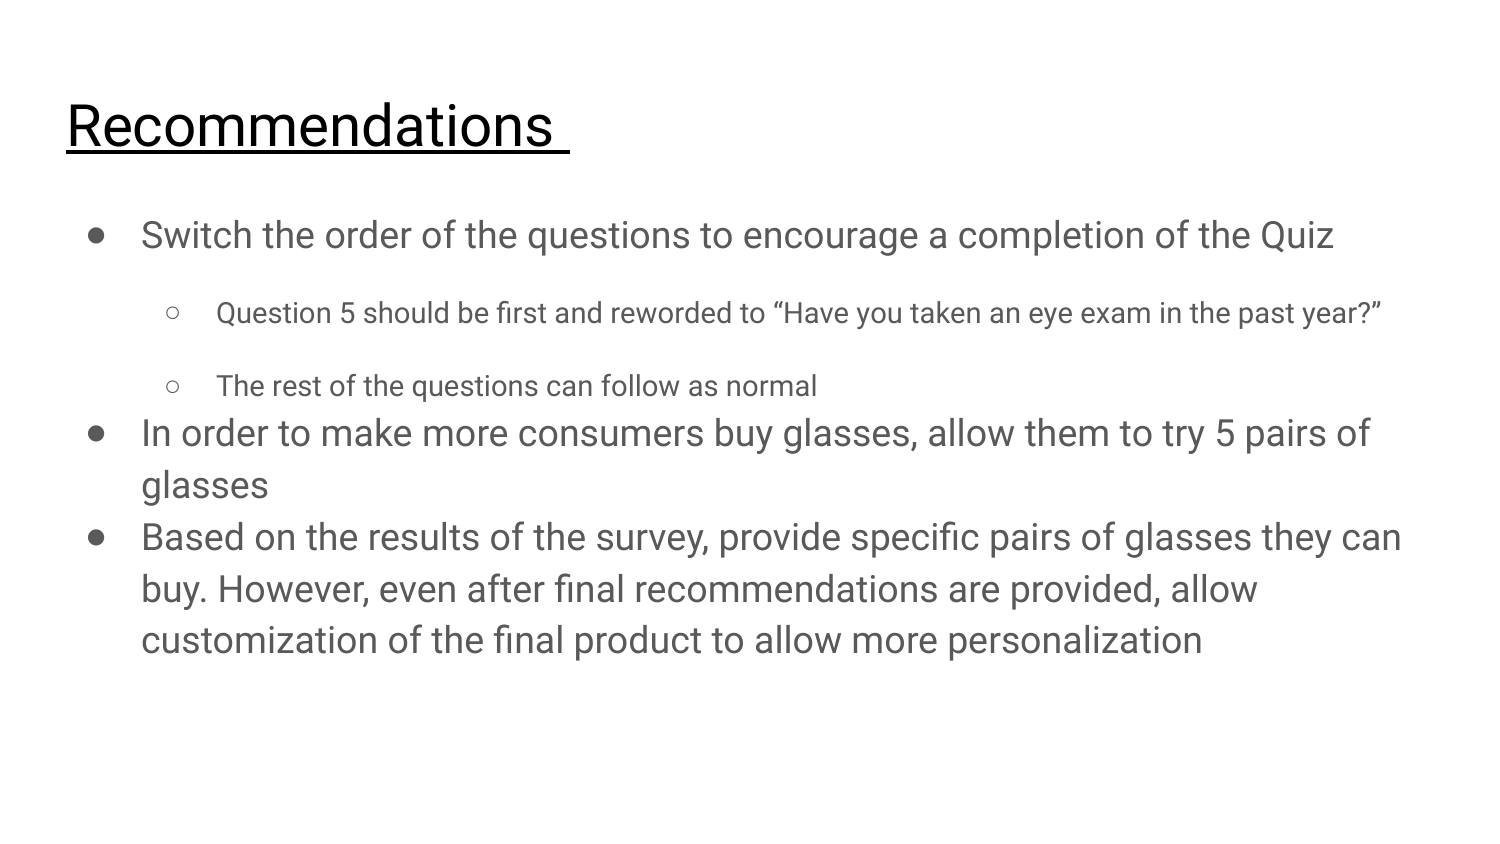

# Recommendations
Switch the order of the questions to encourage a completion of the Quiz
Question 5 should be first and reworded to “Have you taken an eye exam in the past year?”
The rest of the questions can follow as normal
In order to make more consumers buy glasses, allow them to try 5 pairs of glasses
Based on the results of the survey, provide specific pairs of glasses they can buy. However, even after final recommendations are provided, allow customization of the final product to allow more personalization